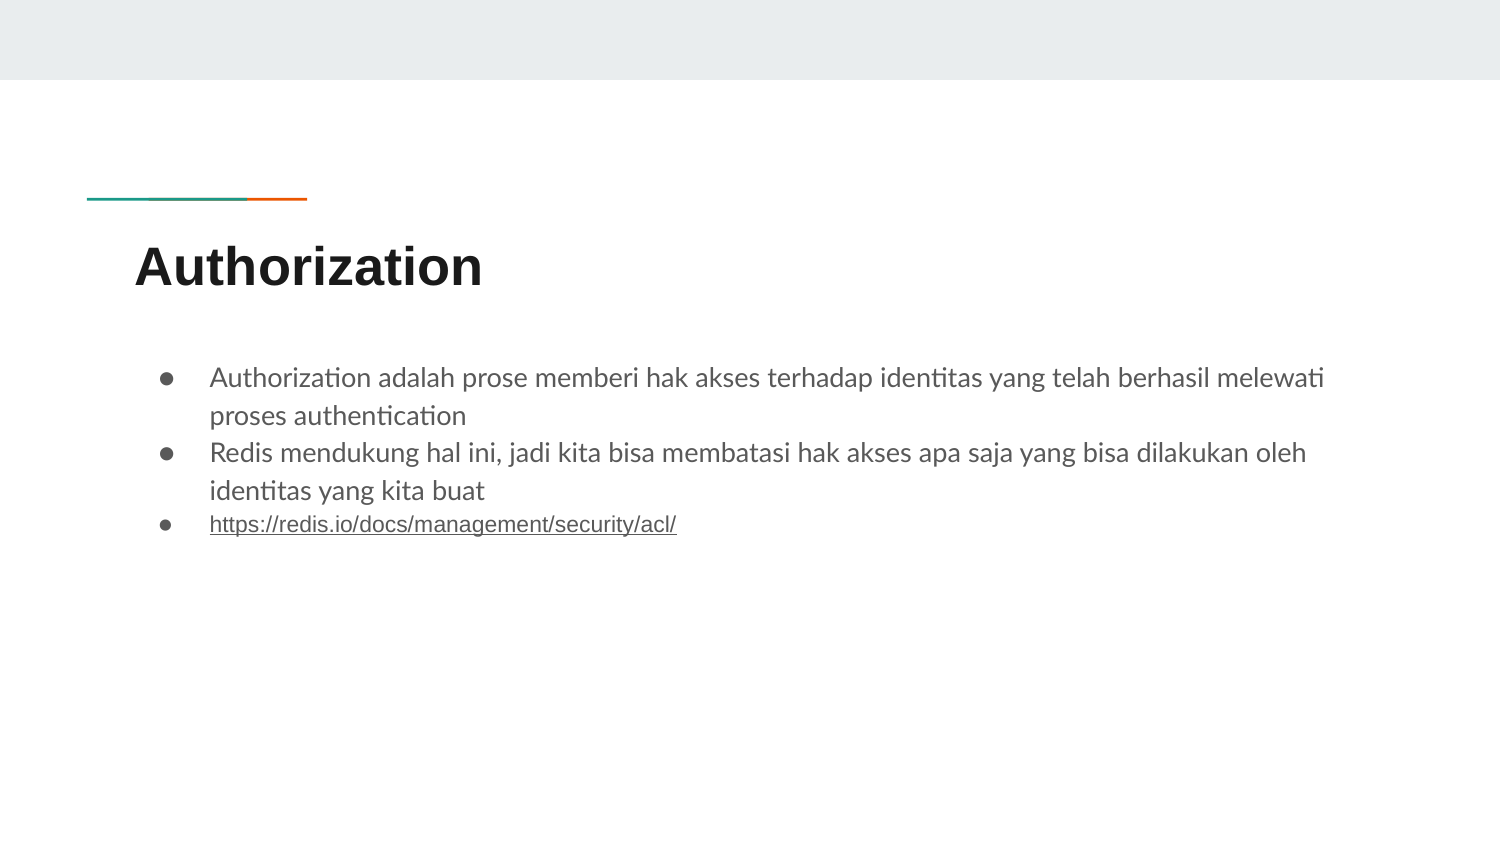

# Authorization
Authorization adalah prose memberi hak akses terhadap identitas yang telah berhasil melewati proses authentication
Redis mendukung hal ini, jadi kita bisa membatasi hak akses apa saja yang bisa dilakukan oleh identitas yang kita buat
https://redis.io/docs/management/security/acl/